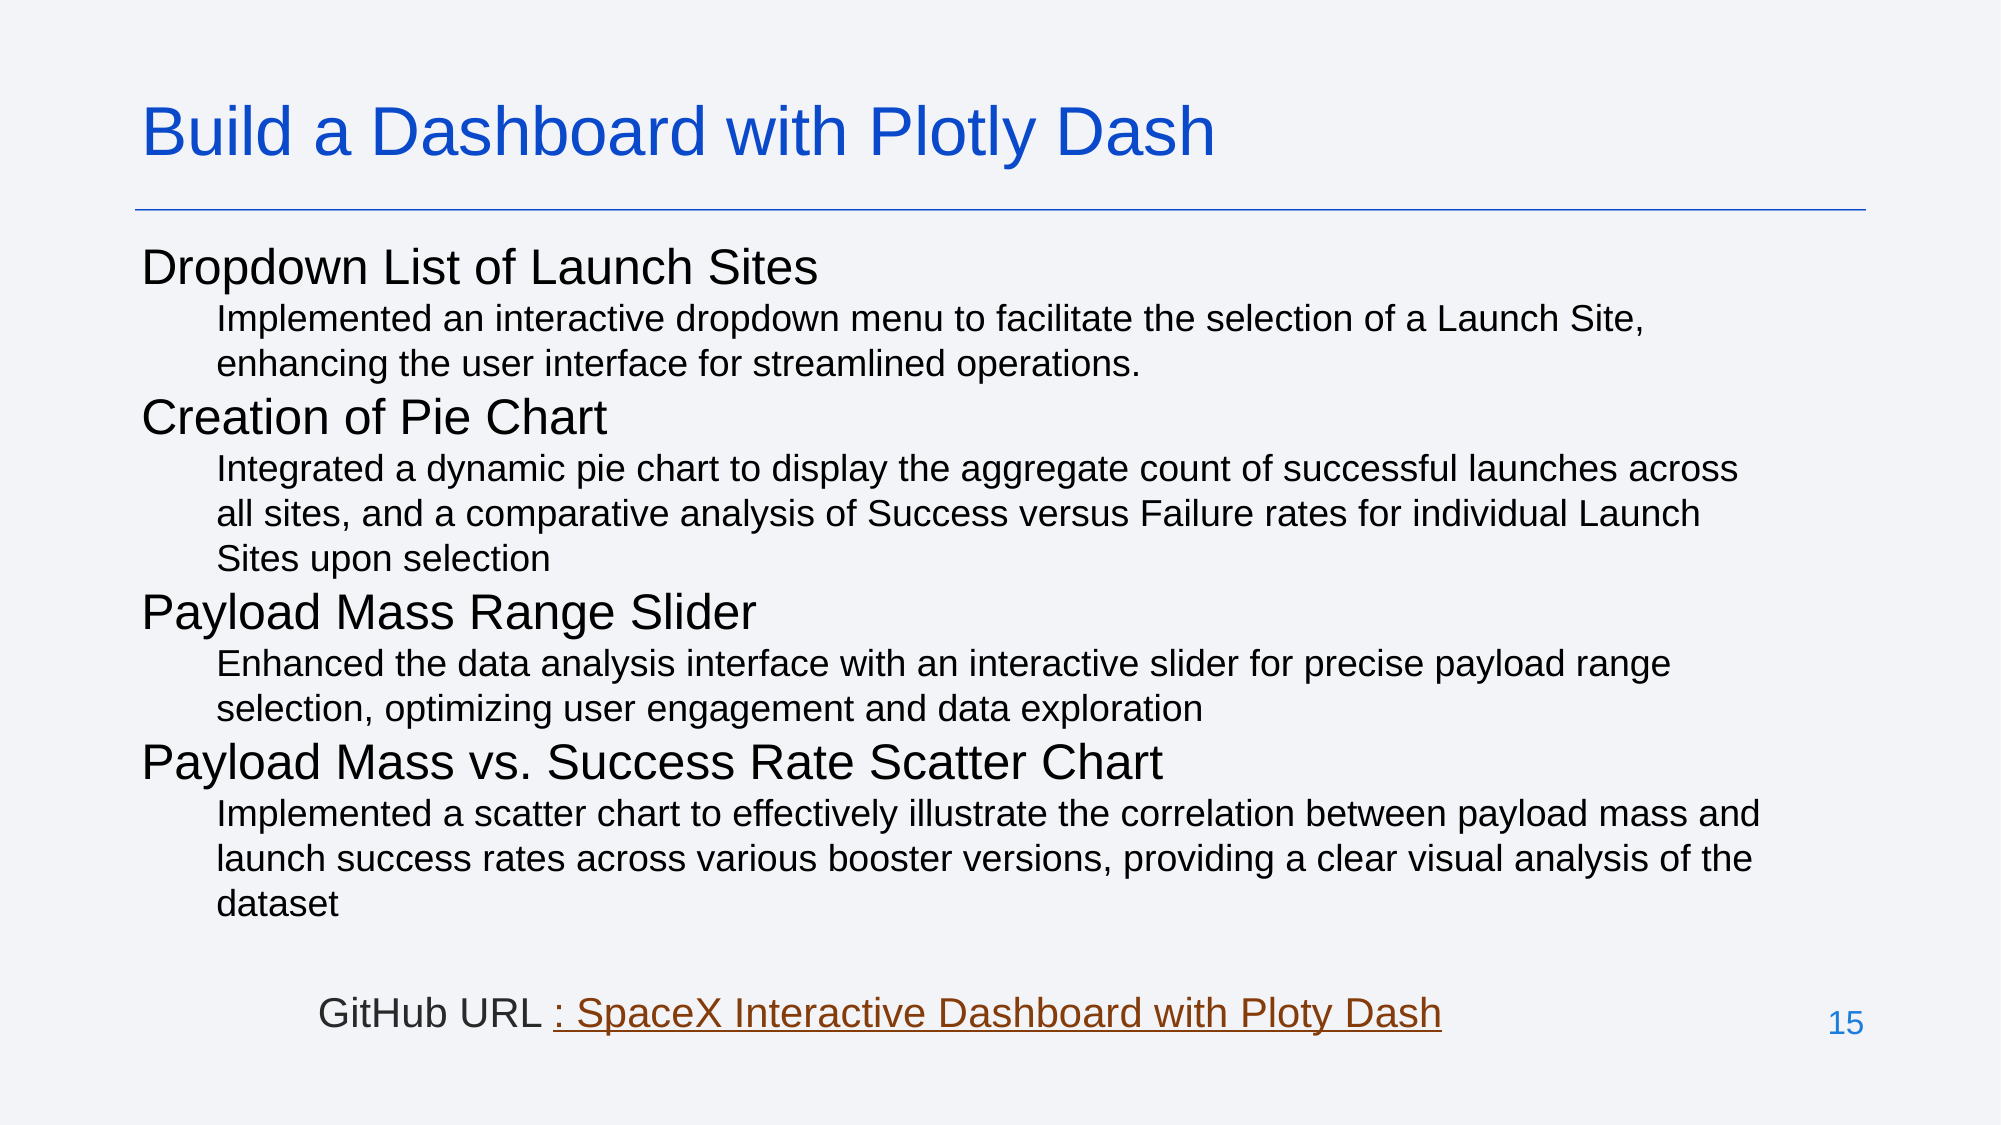

Build a Dashboard with Plotly Dash
Dropdown List of Launch Sites
Implemented an interactive dropdown menu to facilitate the selection of a Launch Site, enhancing the user interface for streamlined operations.
Creation of Pie Chart
Integrated a dynamic pie chart to display the aggregate count of successful launches across all sites, and a comparative analysis of Success versus Failure rates for individual Launch Sites upon selection
Payload Mass Range Slider
Enhanced the data analysis interface with an interactive slider for precise payload range selection, optimizing user engagement and data exploration
Payload Mass vs. Success Rate Scatter Chart
Implemented a scatter chart to effectively illustrate the correlation between payload mass and launch success rates across various booster versions, providing a clear visual analysis of the dataset
GitHub URL : SpaceX Interactive Dashboard with Ploty Dash
15